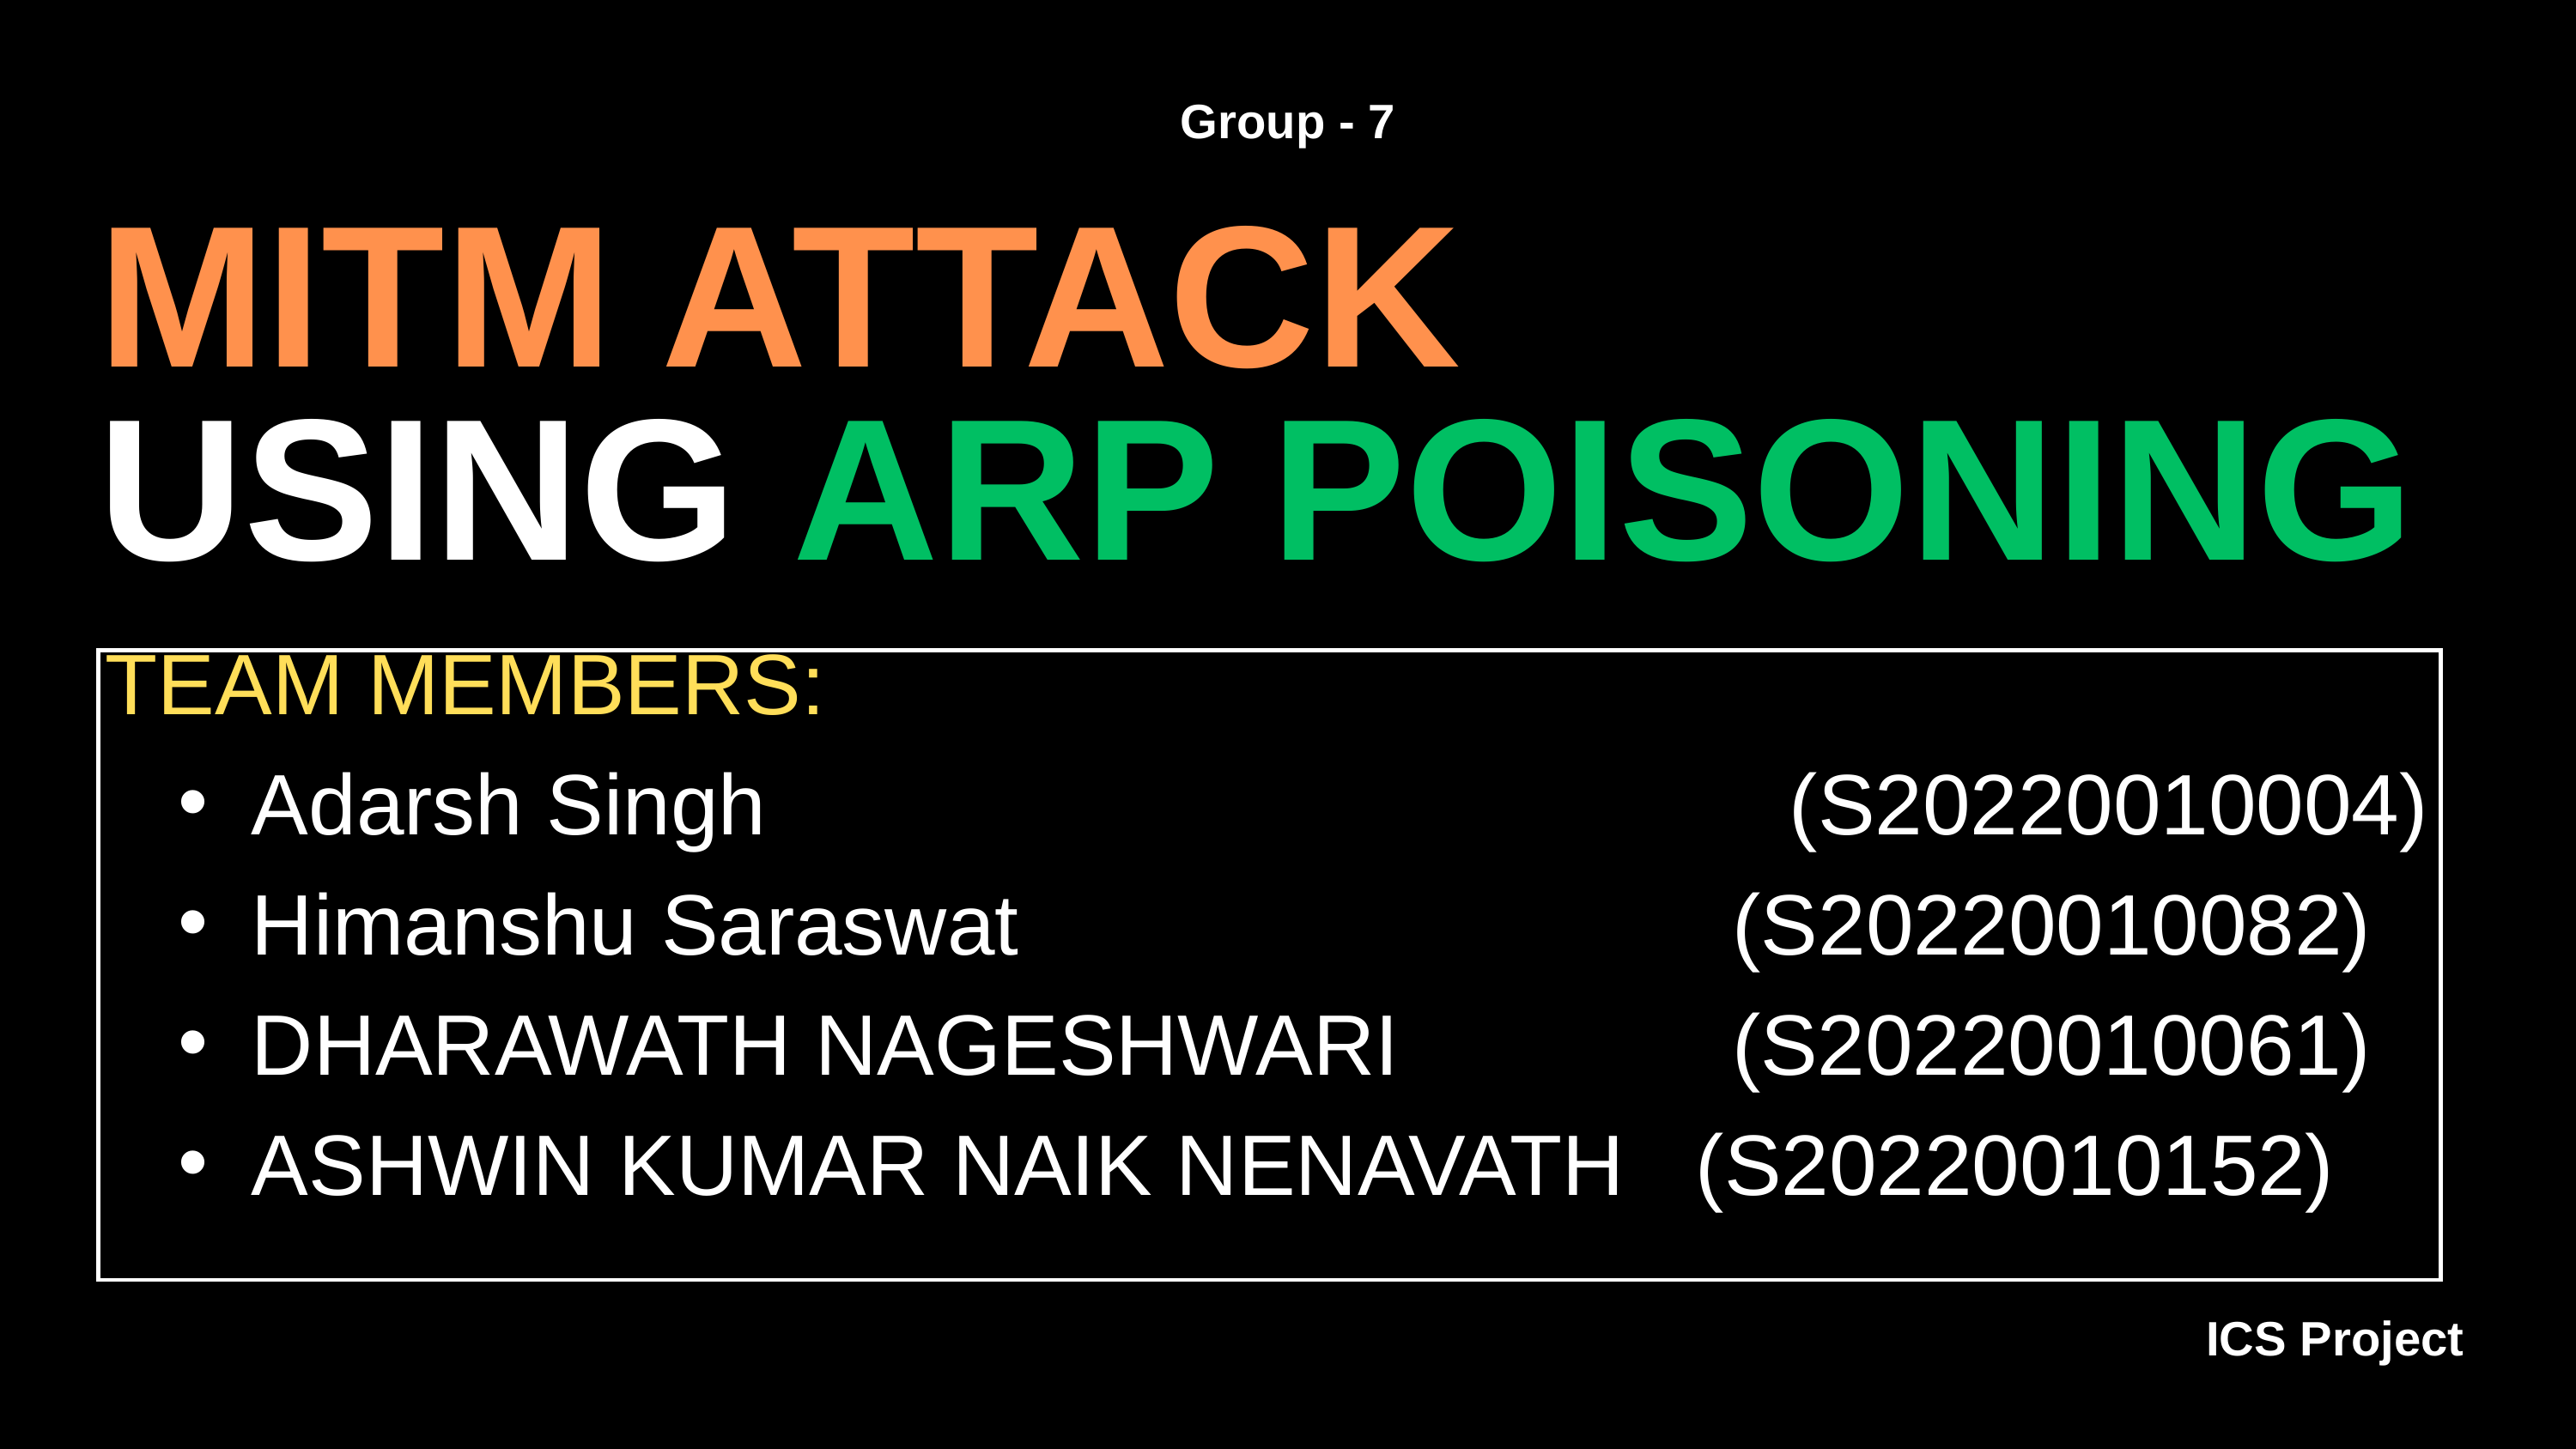

Group - 7
MITM ATTACK
USING ARP POISONING

TEAM MEMBERS:
Adarsh Singh                                           (S20220010004)
Himanshu Saraswat                              (S20220010082)
DHARAWATH NAGESHWARI              (S20220010061)
ASHWIN KUMAR NAIK NENAVATH   (S20220010152)
ICS Project